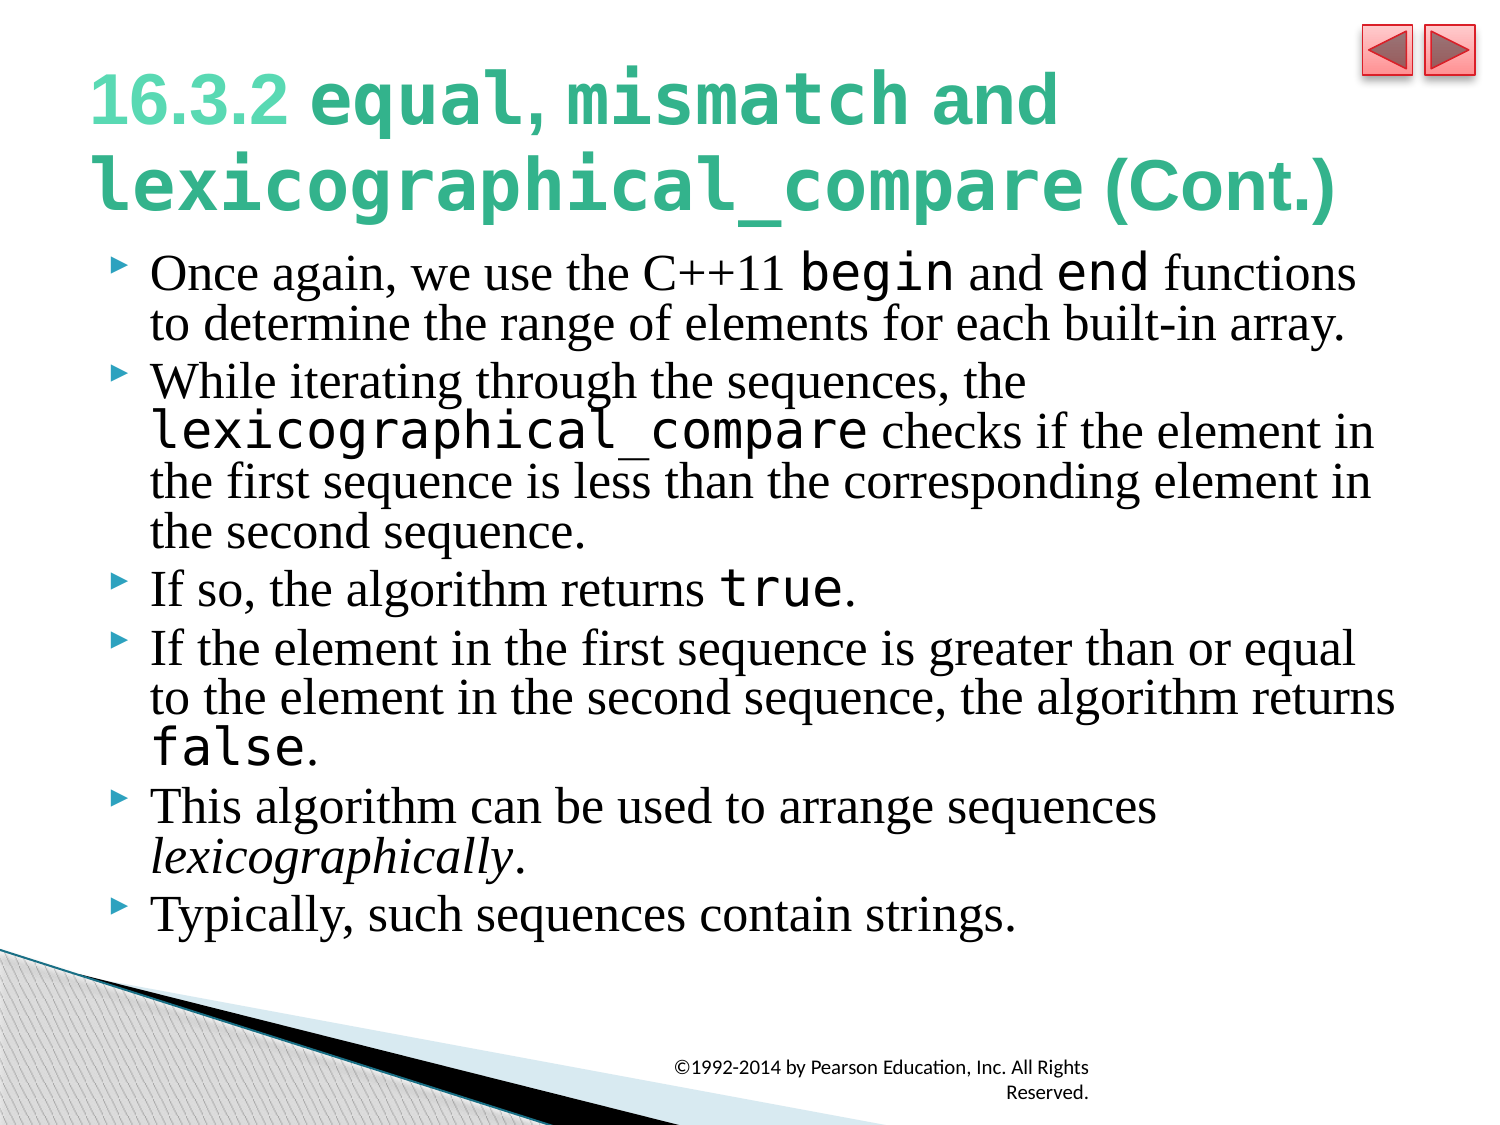

# 16.3.2 equal, mismatch and lexicographical_compare (Cont.)
Once again, we use the C++11 begin and end functions to determine the range of elements for each built-in array.
While iterating through the sequences, the lexicographical_compare checks if the element in the first sequence is less than the corresponding element in the second sequence.
If so, the algorithm returns true.
If the element in the first sequence is greater than or equal to the element in the second sequence, the algorithm returns false.
This algorithm can be used to arrange sequences lexicographically.
Typically, such sequences contain strings.
©1992-2014 by Pearson Education, Inc. All Rights Reserved.